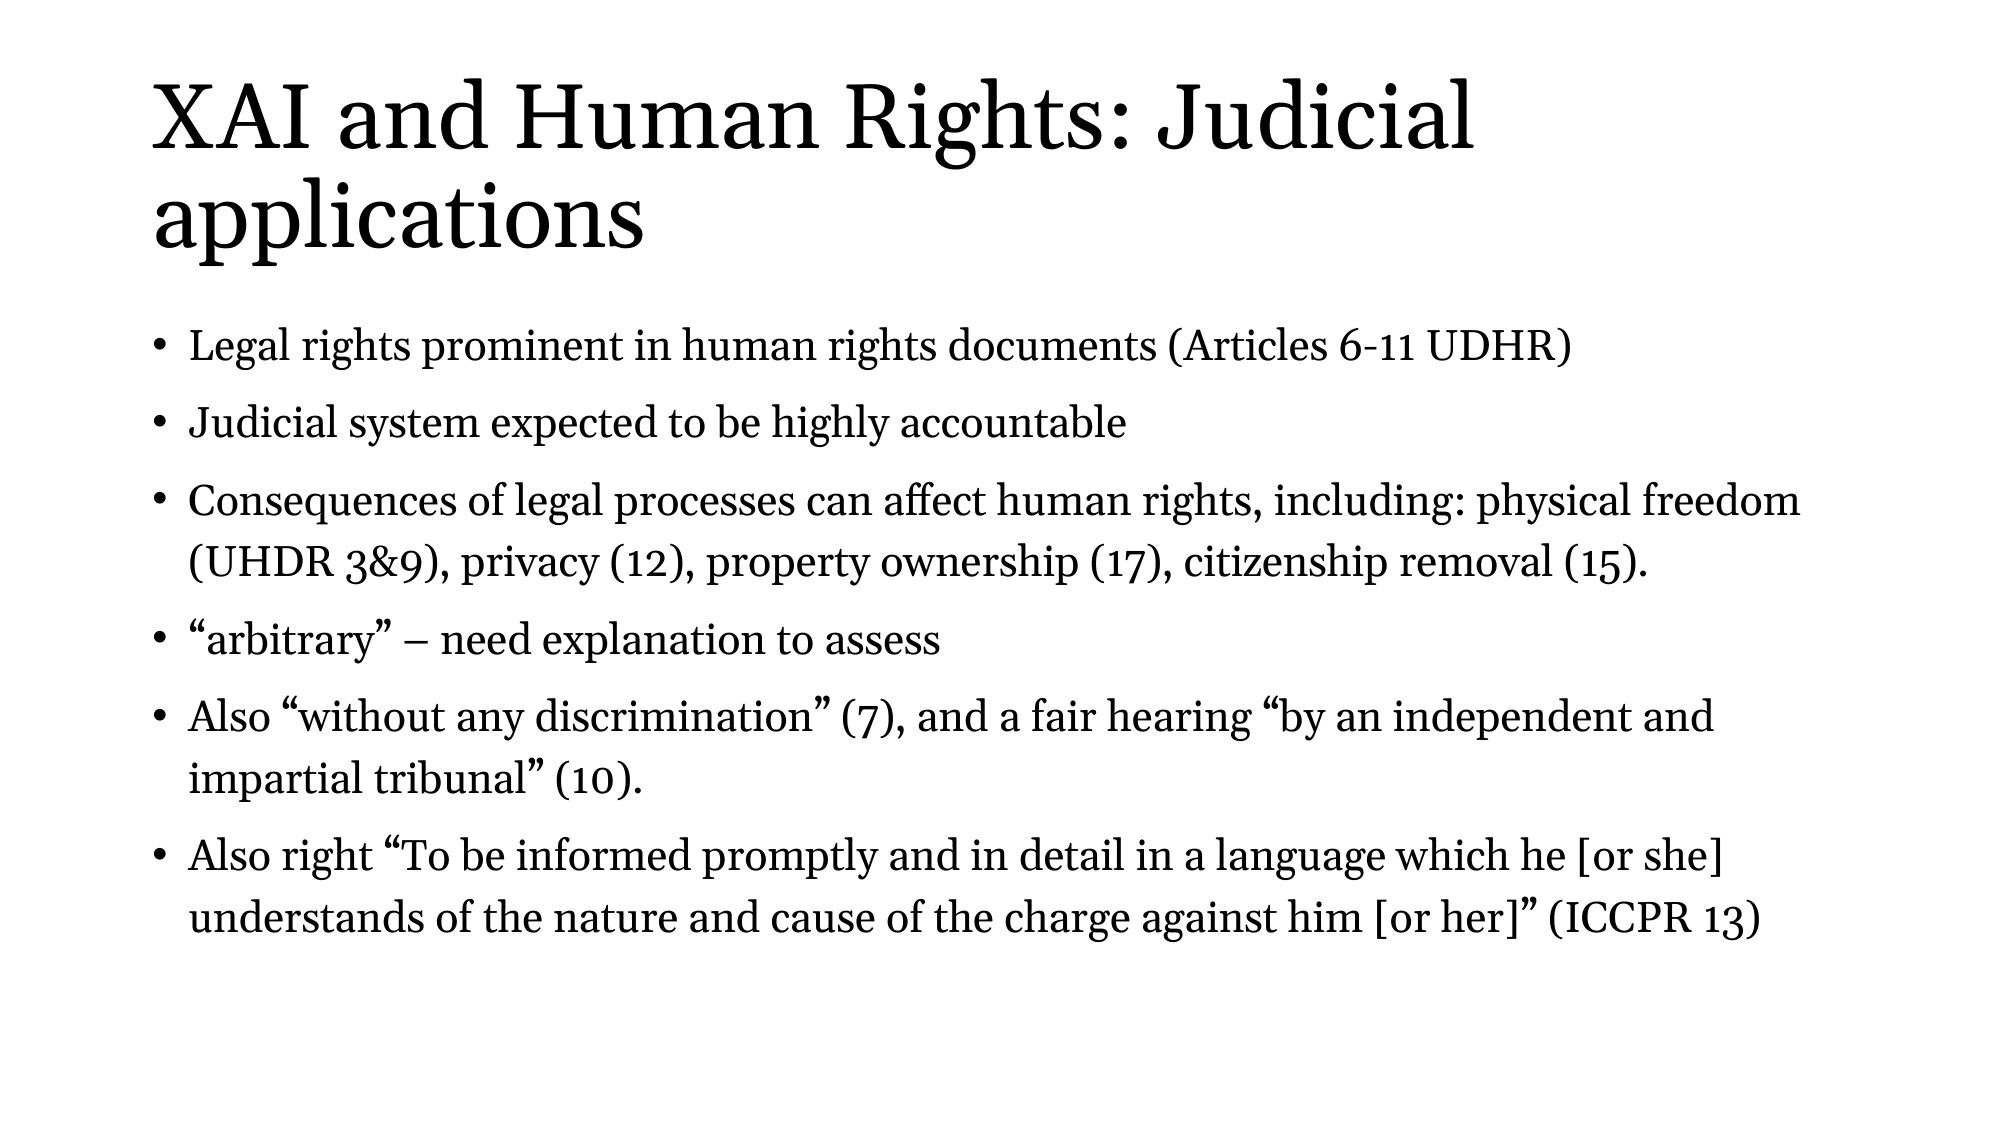

# XAI and Human Rights: Judicial applications
Legal rights prominent in human rights documents (Articles 6-11 UDHR)
Judicial system expected to be highly accountable
Consequences of legal processes can affect human rights, including: physical freedom (UHDR 3&9), privacy (12), property ownership (17), citizenship removal (15).
“arbitrary” – need explanation to assess
Also “without any discrimination” (7), and a fair hearing “by an independent and impartial tribunal” (10).
Also right “To be informed promptly and in detail in a language which he [or she] understands of the nature and cause of the charge against him [or her]” (ICCPR 13)